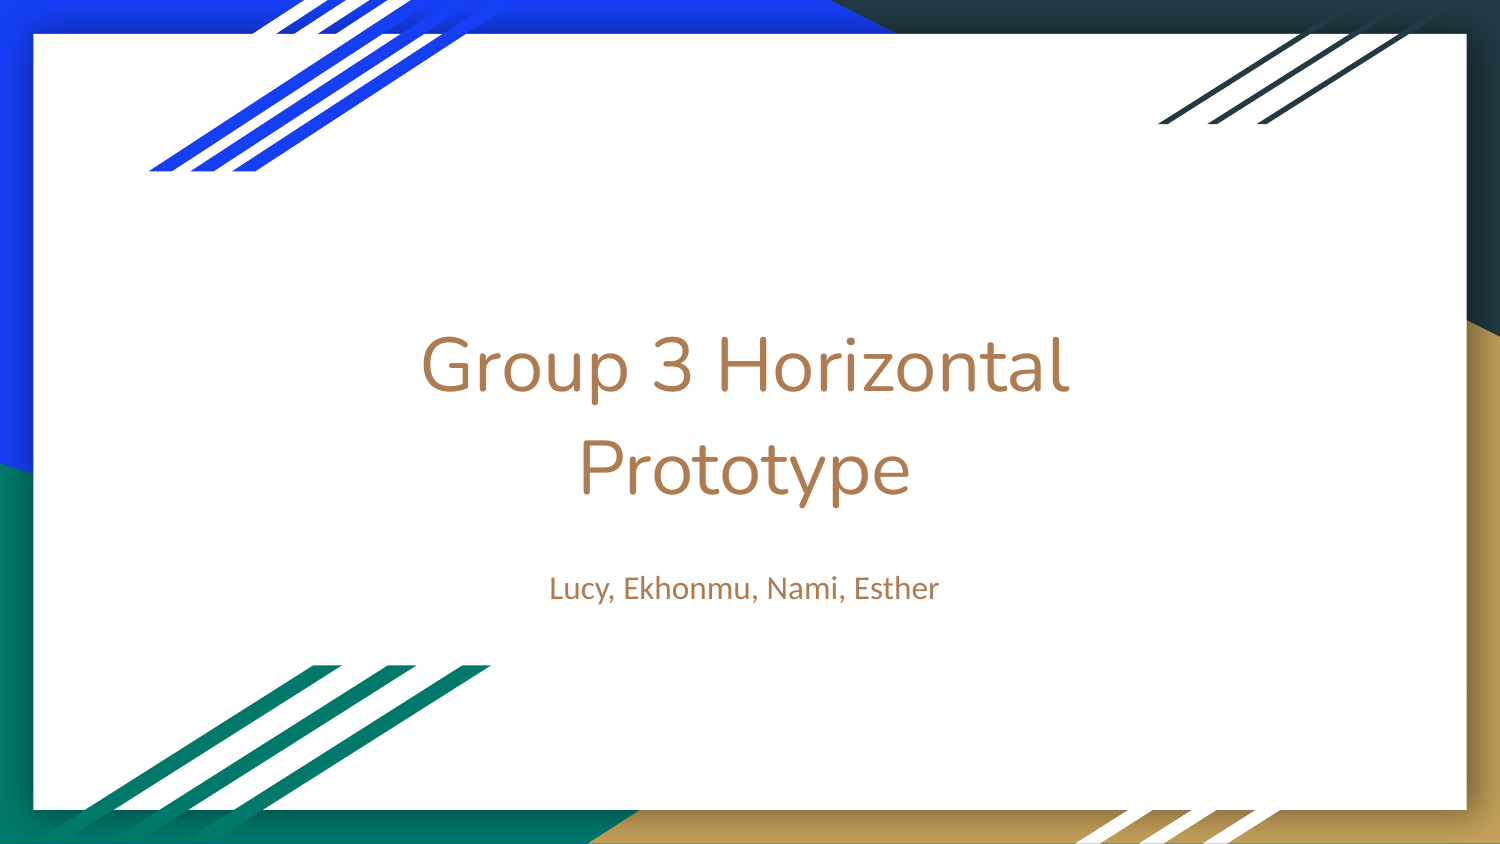

# Group 3 Horizontal Prototype
Lucy, Ekhonmu, Nami, Esther